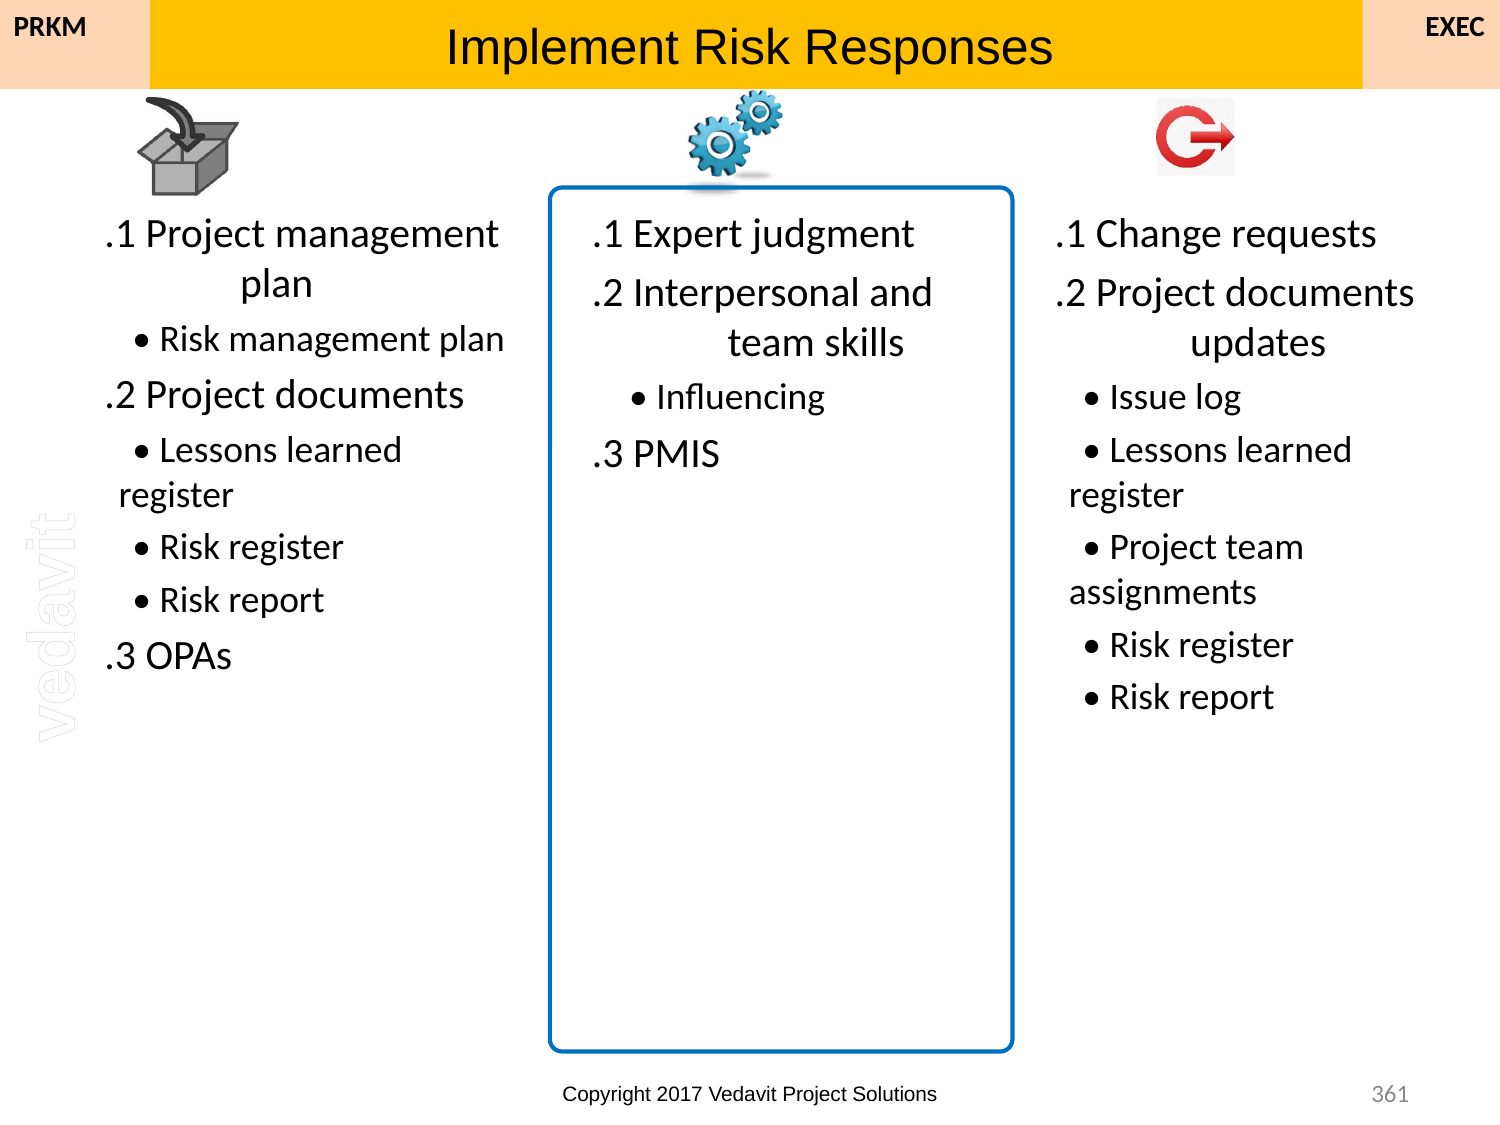

# Implement Risk Responses
EXEC
PRKM
.1 Project management 	plan
• Risk management plan
.2 Project documents
• Lessons learned 	register
• Risk register
• Risk report
.3 OPAs
.1 Expert judgment
.2 Interpersonal and 	team skills
• Influencing
.3 PMIS
.1 Change requests
.2 Project documents 	updates
• Issue log
• Lessons learned 	register
• Project team 	assignments
• Risk register
• Risk report
361